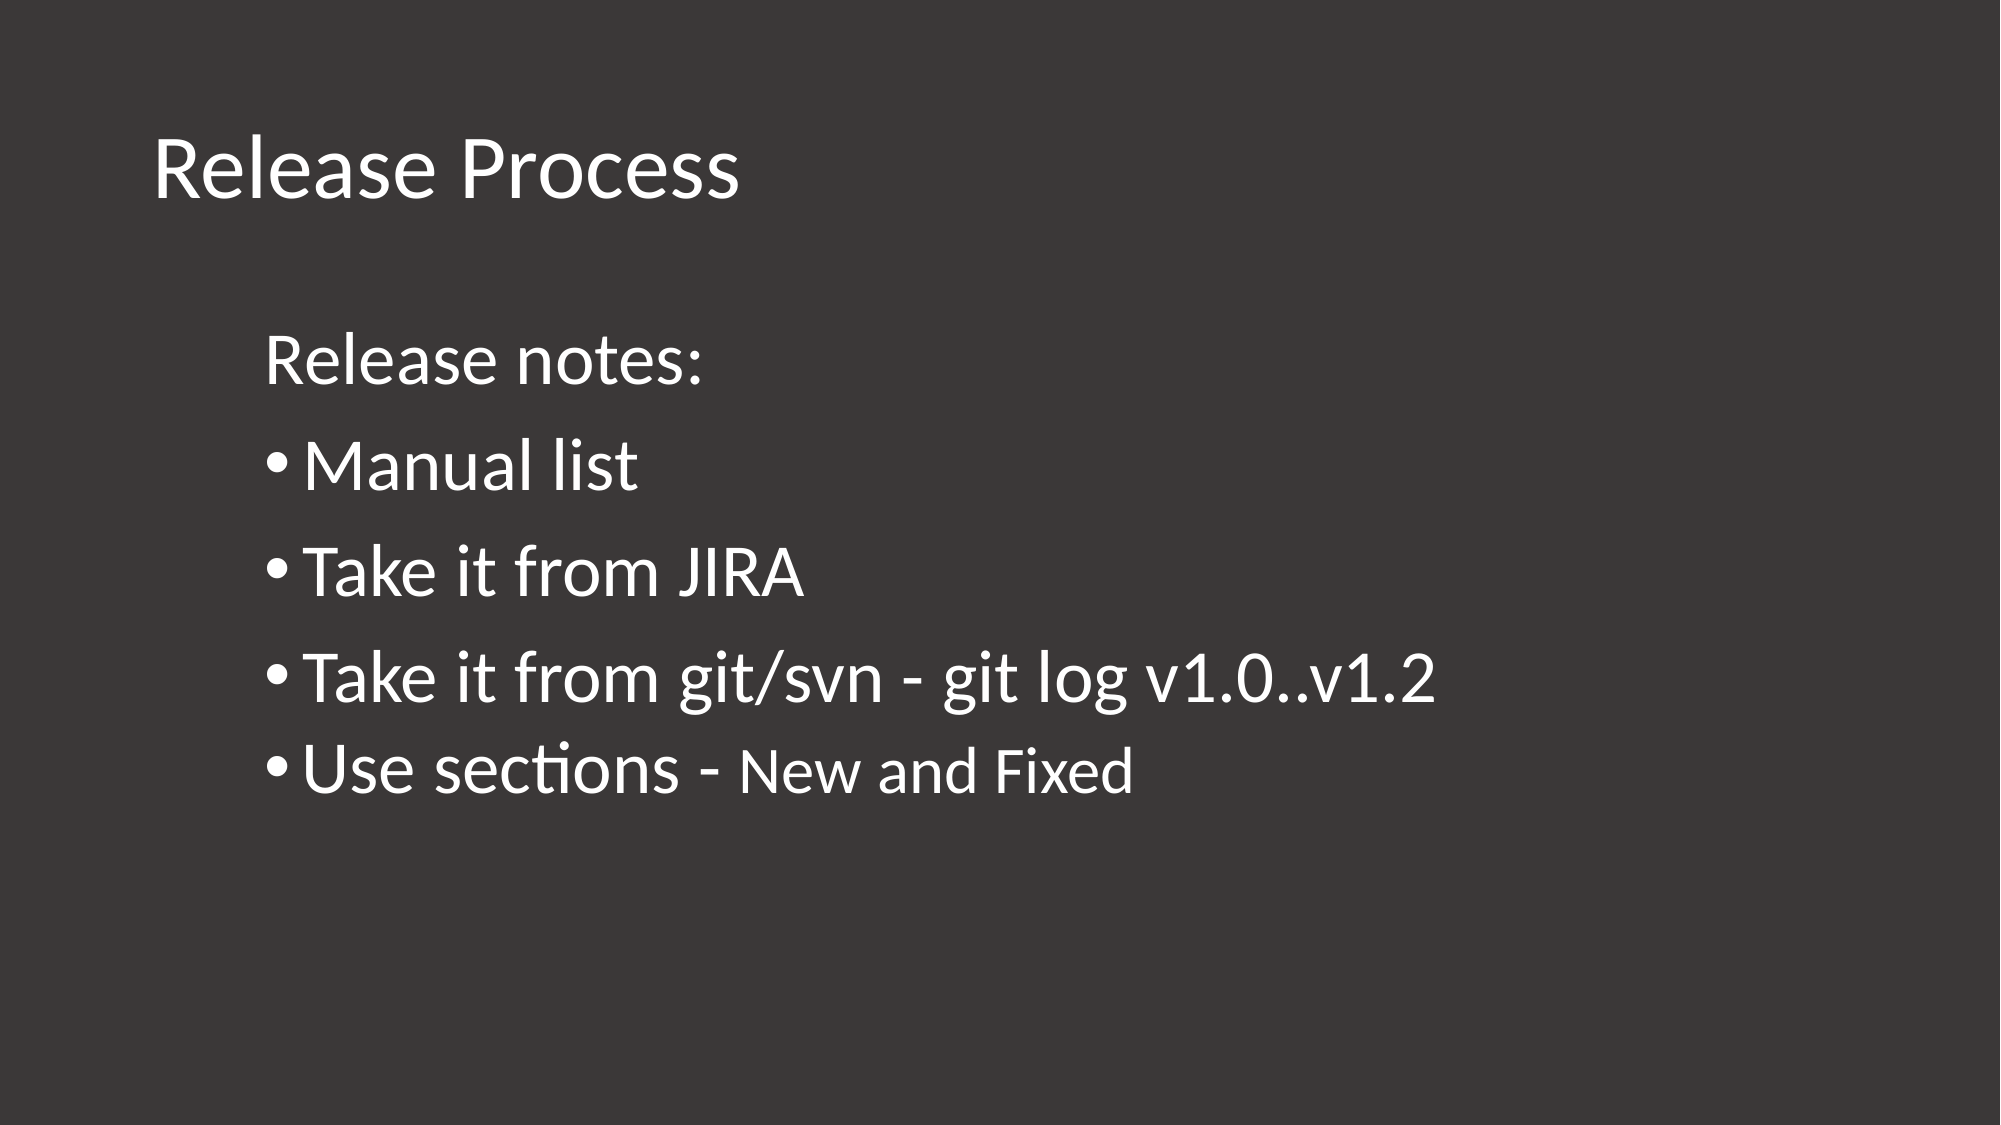

# Release Process
Release notes:
Manual list
Take it from JIRA
Take it from git/svn - git log v1.0..v1.2
Use sections - New and Fixed